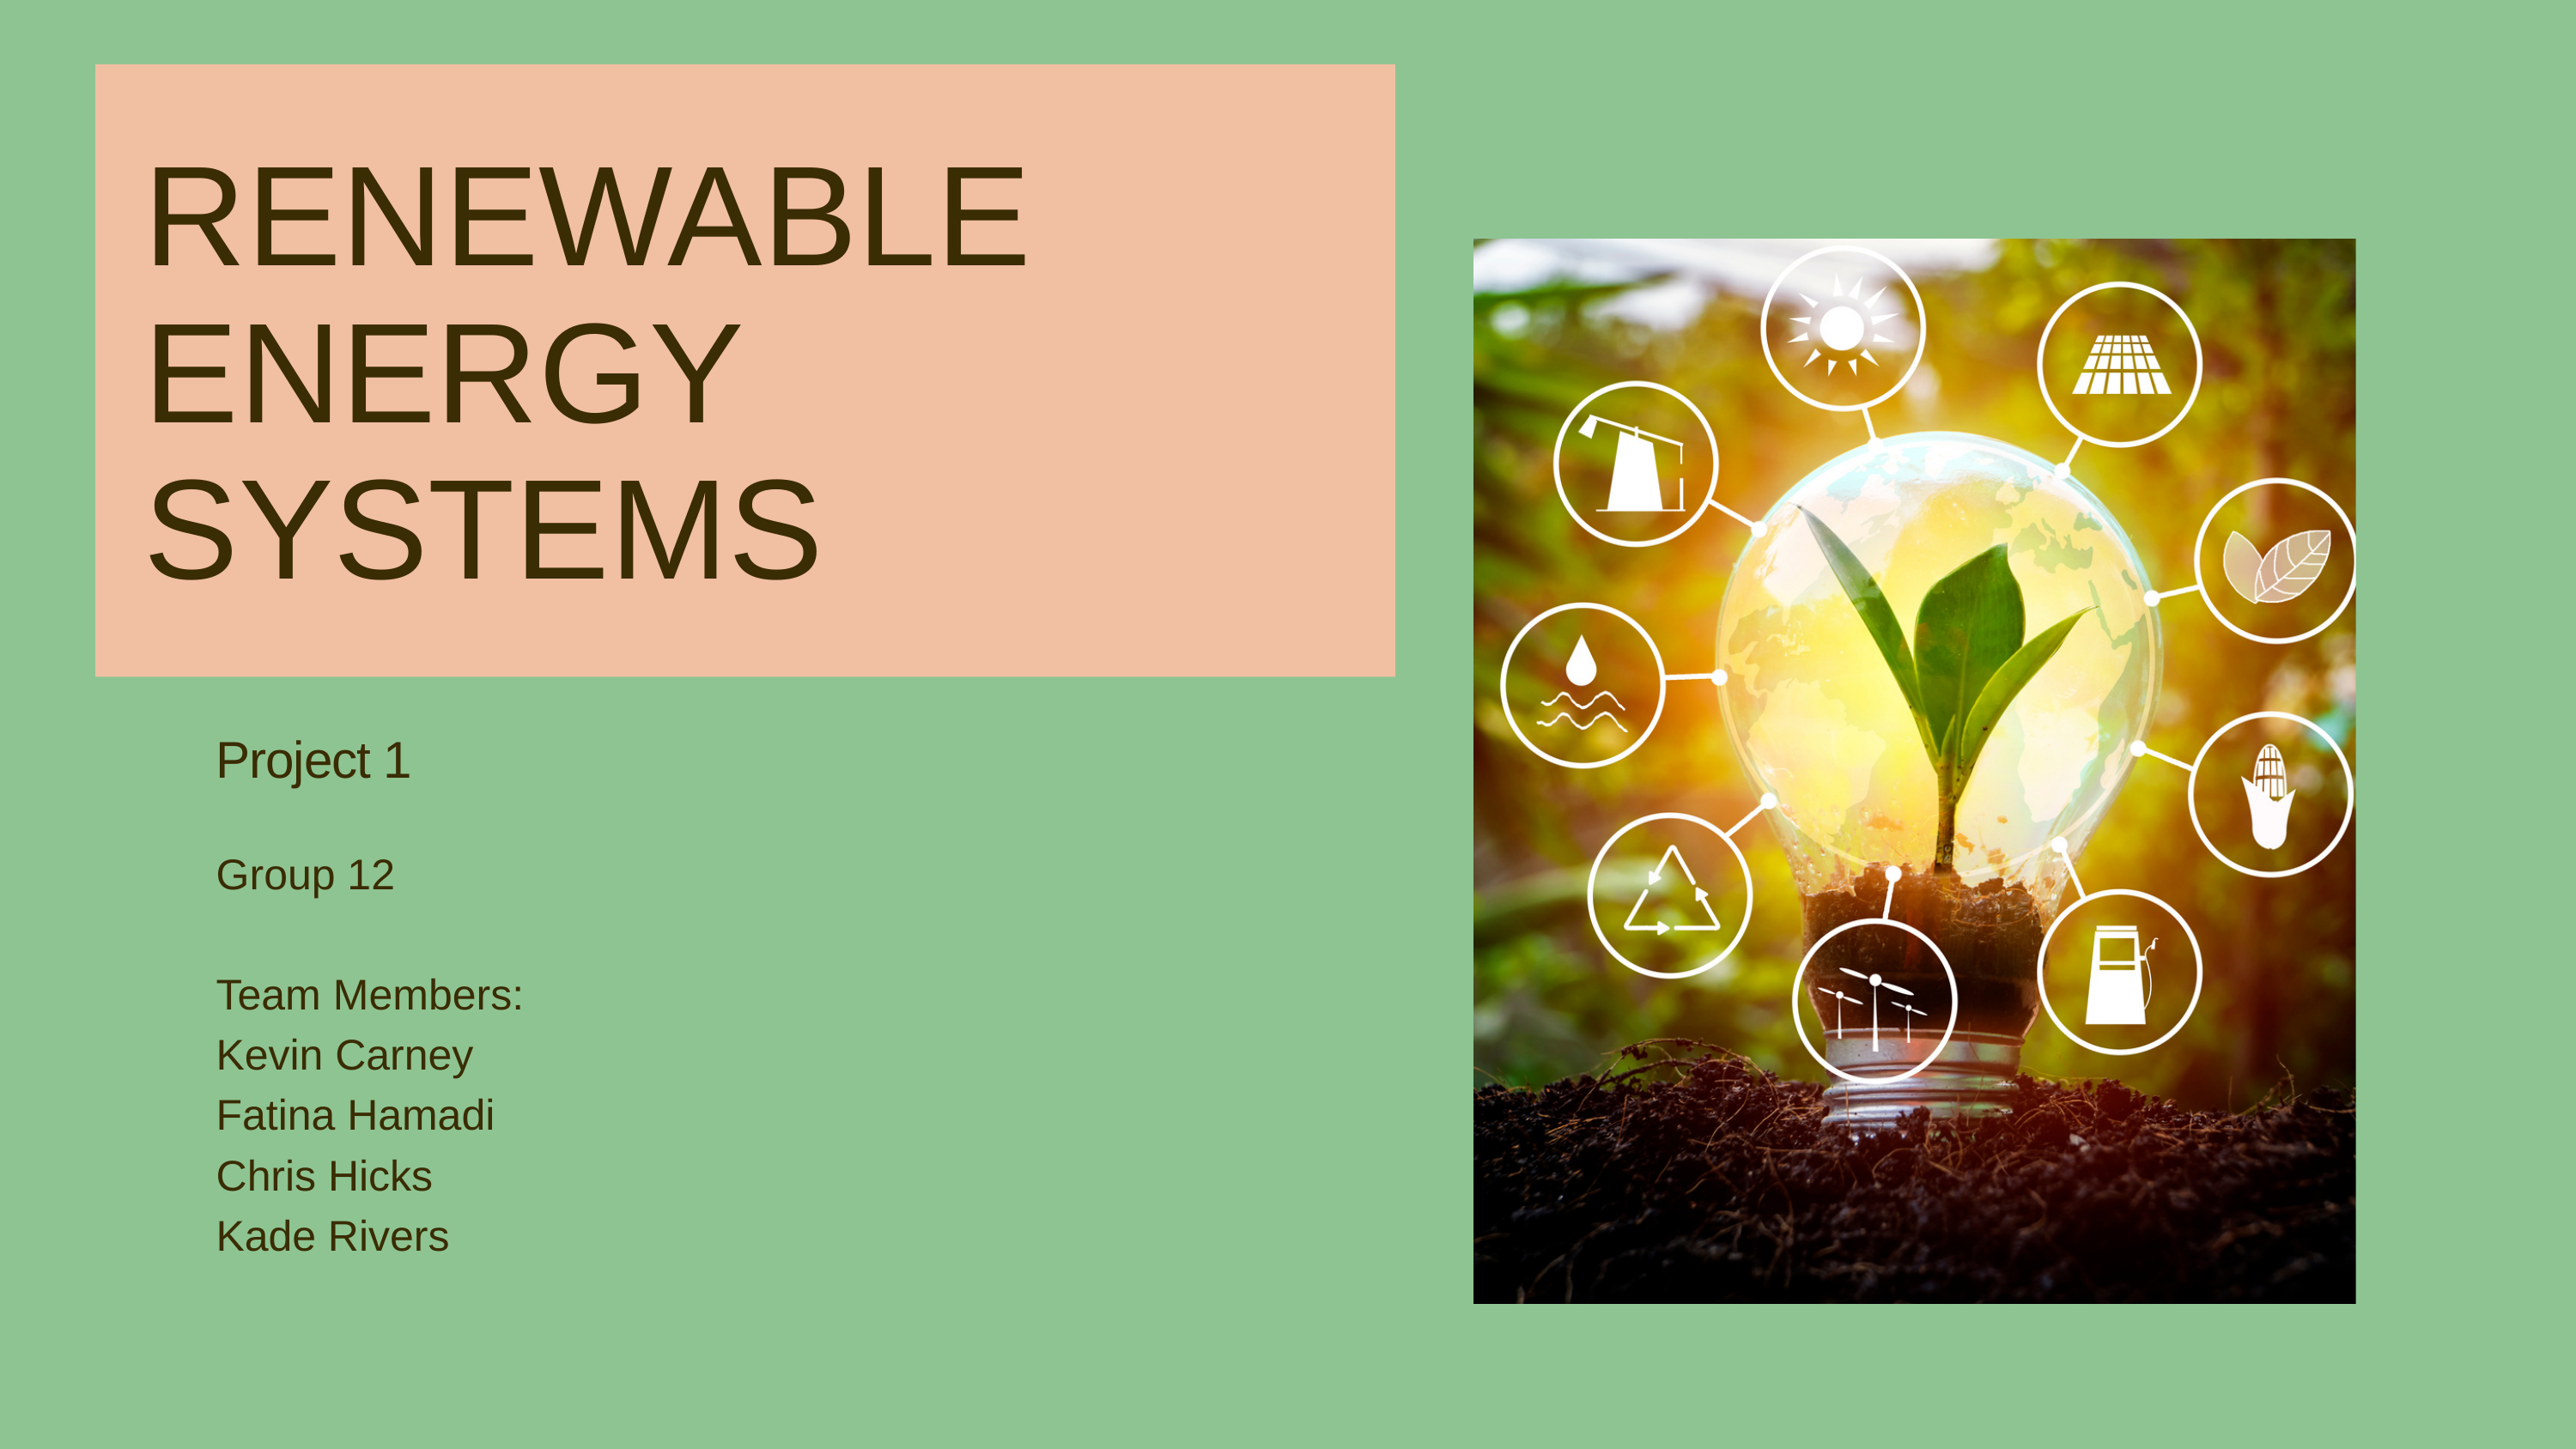

RENEWABLE ENERGY
SYSTEMS

Project 1
Group 12

Team Members:
Kevin Carney
Fatina Hamadi
Chris Hicks
Kade Rivers